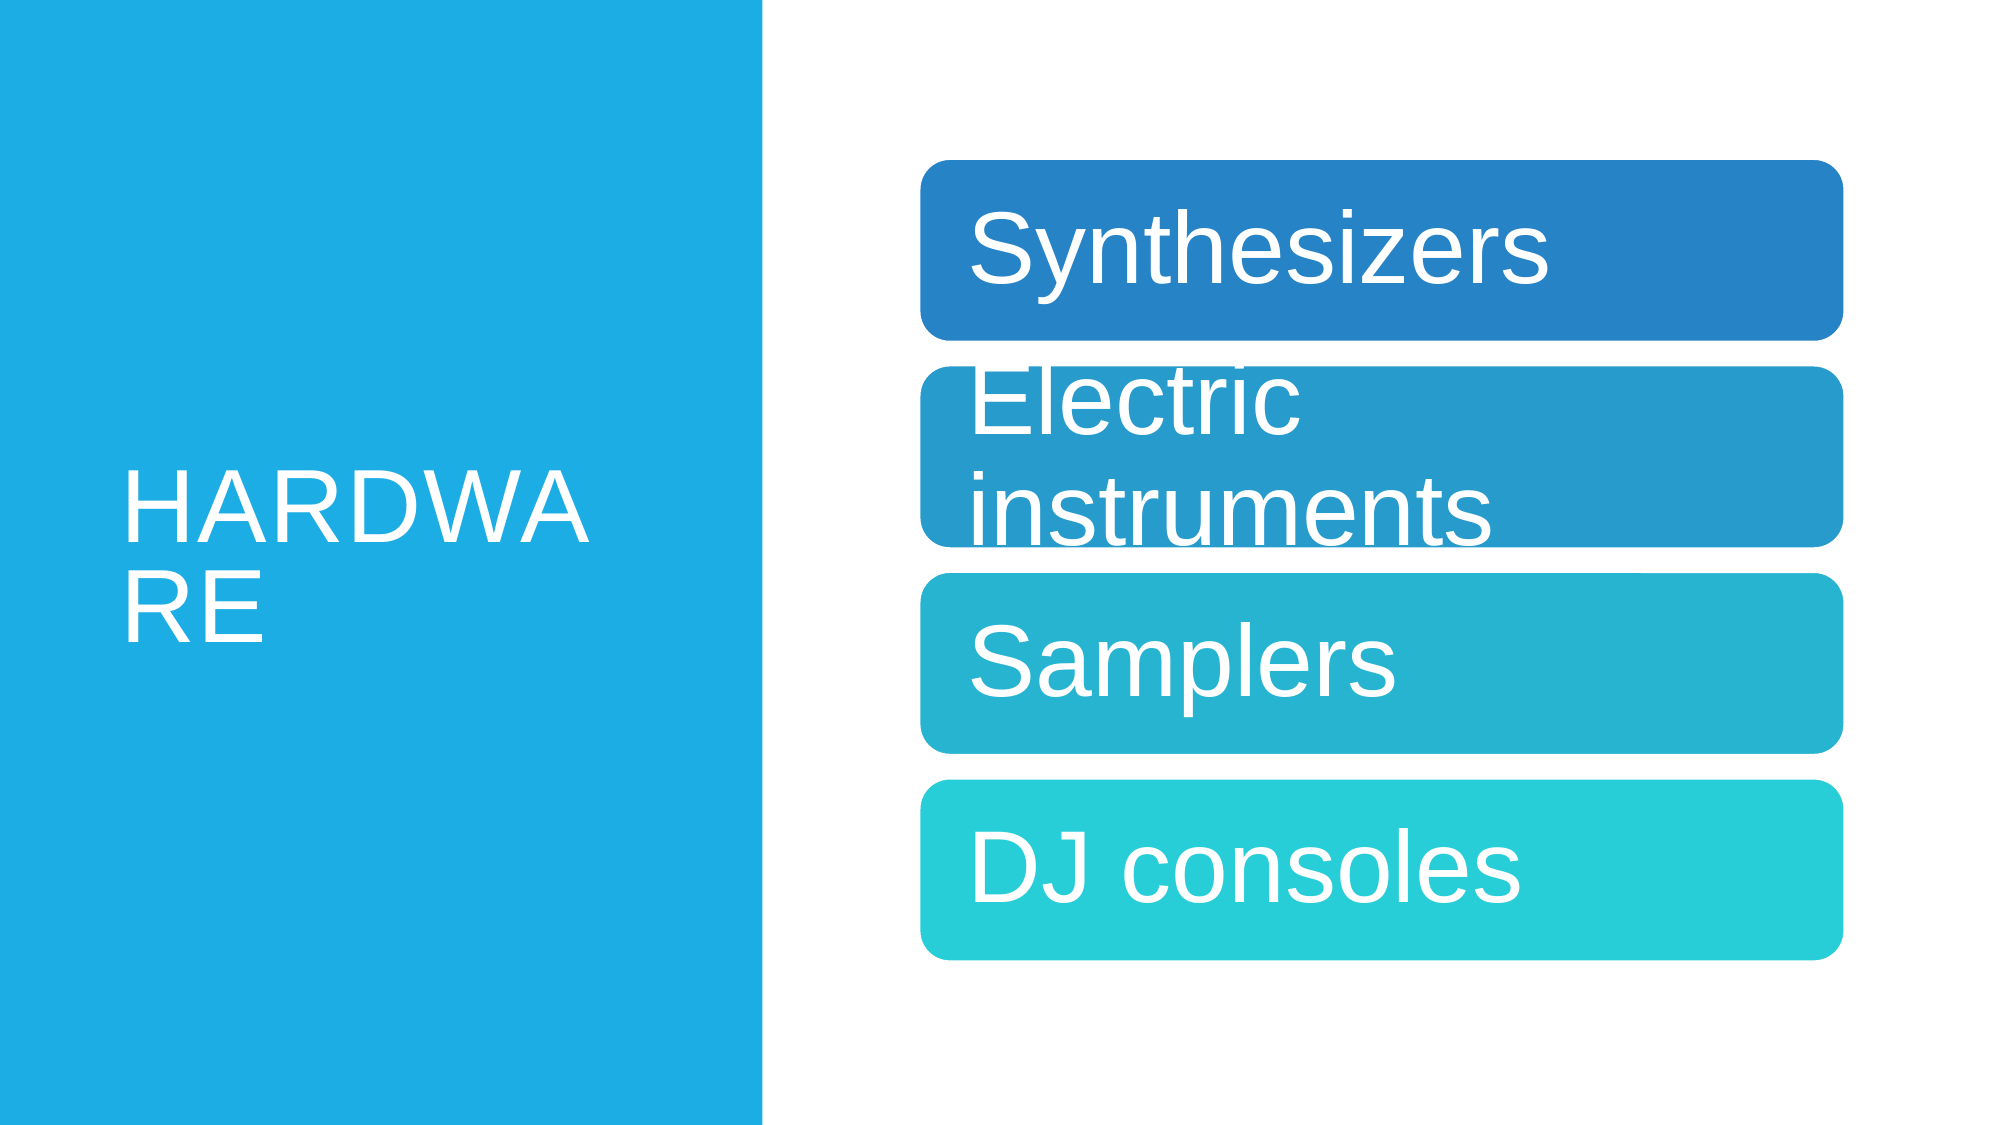

# hardware
Synthesizers
Electric instruments
Samplers
DJ consoles